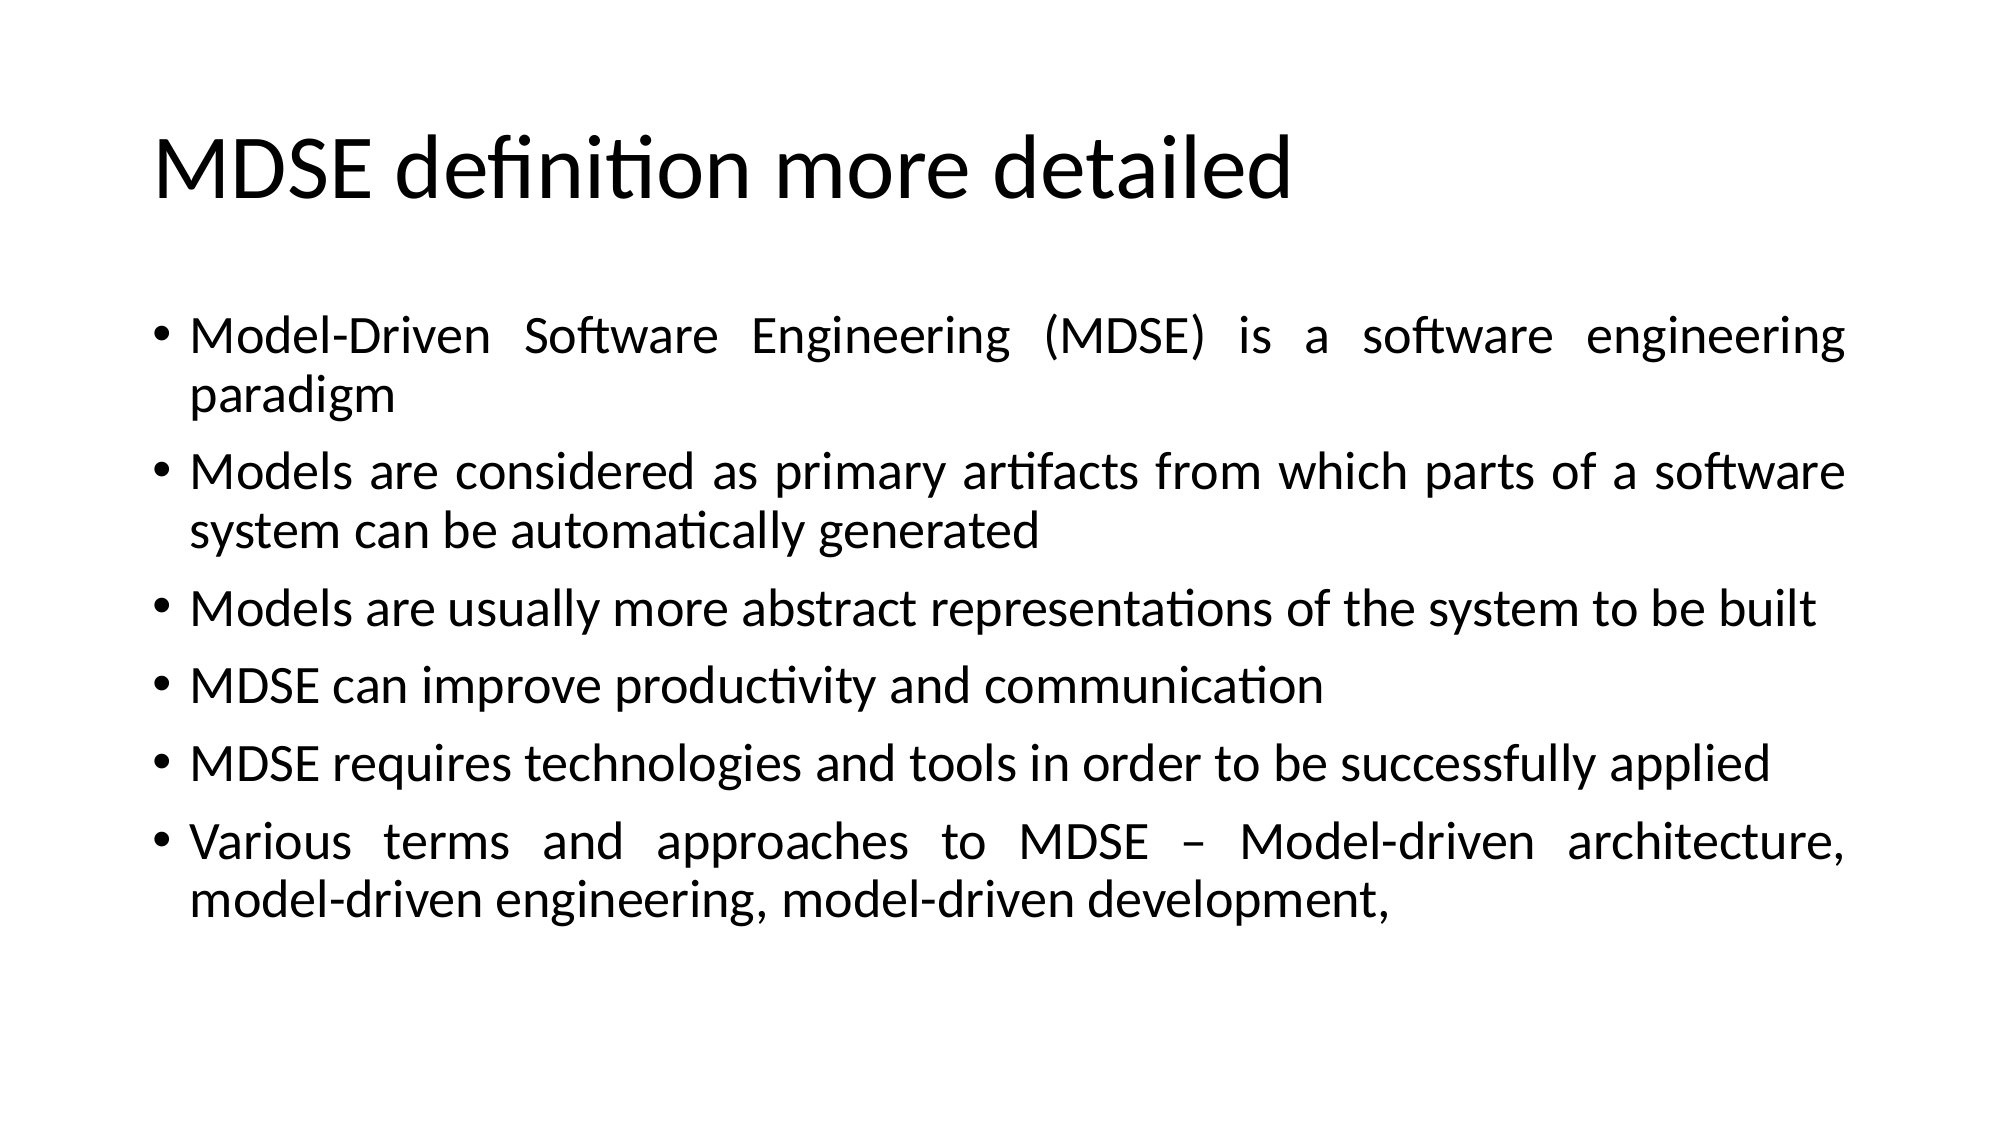

# MDSE definition more detailed
Model-Driven Software Engineering (MDSE) is a software engineering paradigm
Models are considered as primary artifacts from which parts of a software system can be automatically generated
Models are usually more abstract representations of the system to be built
MDSE can improve productivity and communication
MDSE requires technologies and tools in order to be successfully applied
Various terms and approaches to MDSE – Model-driven architecture, model-driven engineering, model-driven development,